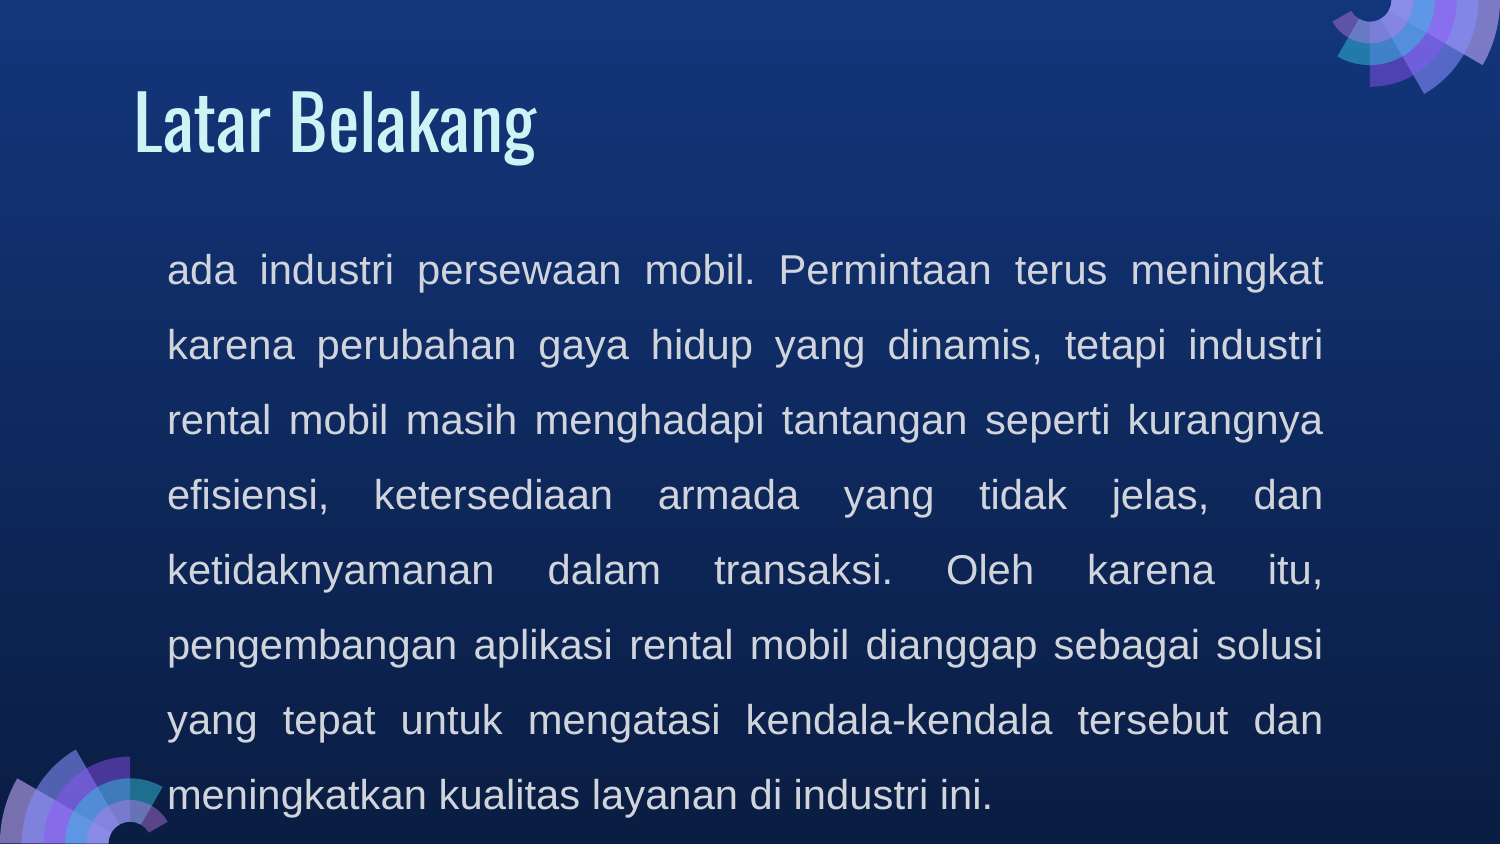

# Latar Belakang
ada industri persewaan mobil. Permintaan terus meningkat karena perubahan gaya hidup yang dinamis, tetapi industri rental mobil masih menghadapi tantangan seperti kurangnya efisiensi, ketersediaan armada yang tidak jelas, dan ketidaknyamanan dalam transaksi. Oleh karena itu, pengembangan aplikasi rental mobil dianggap sebagai solusi yang tepat untuk mengatasi kendala-kendala tersebut dan meningkatkan kualitas layanan di industri ini.